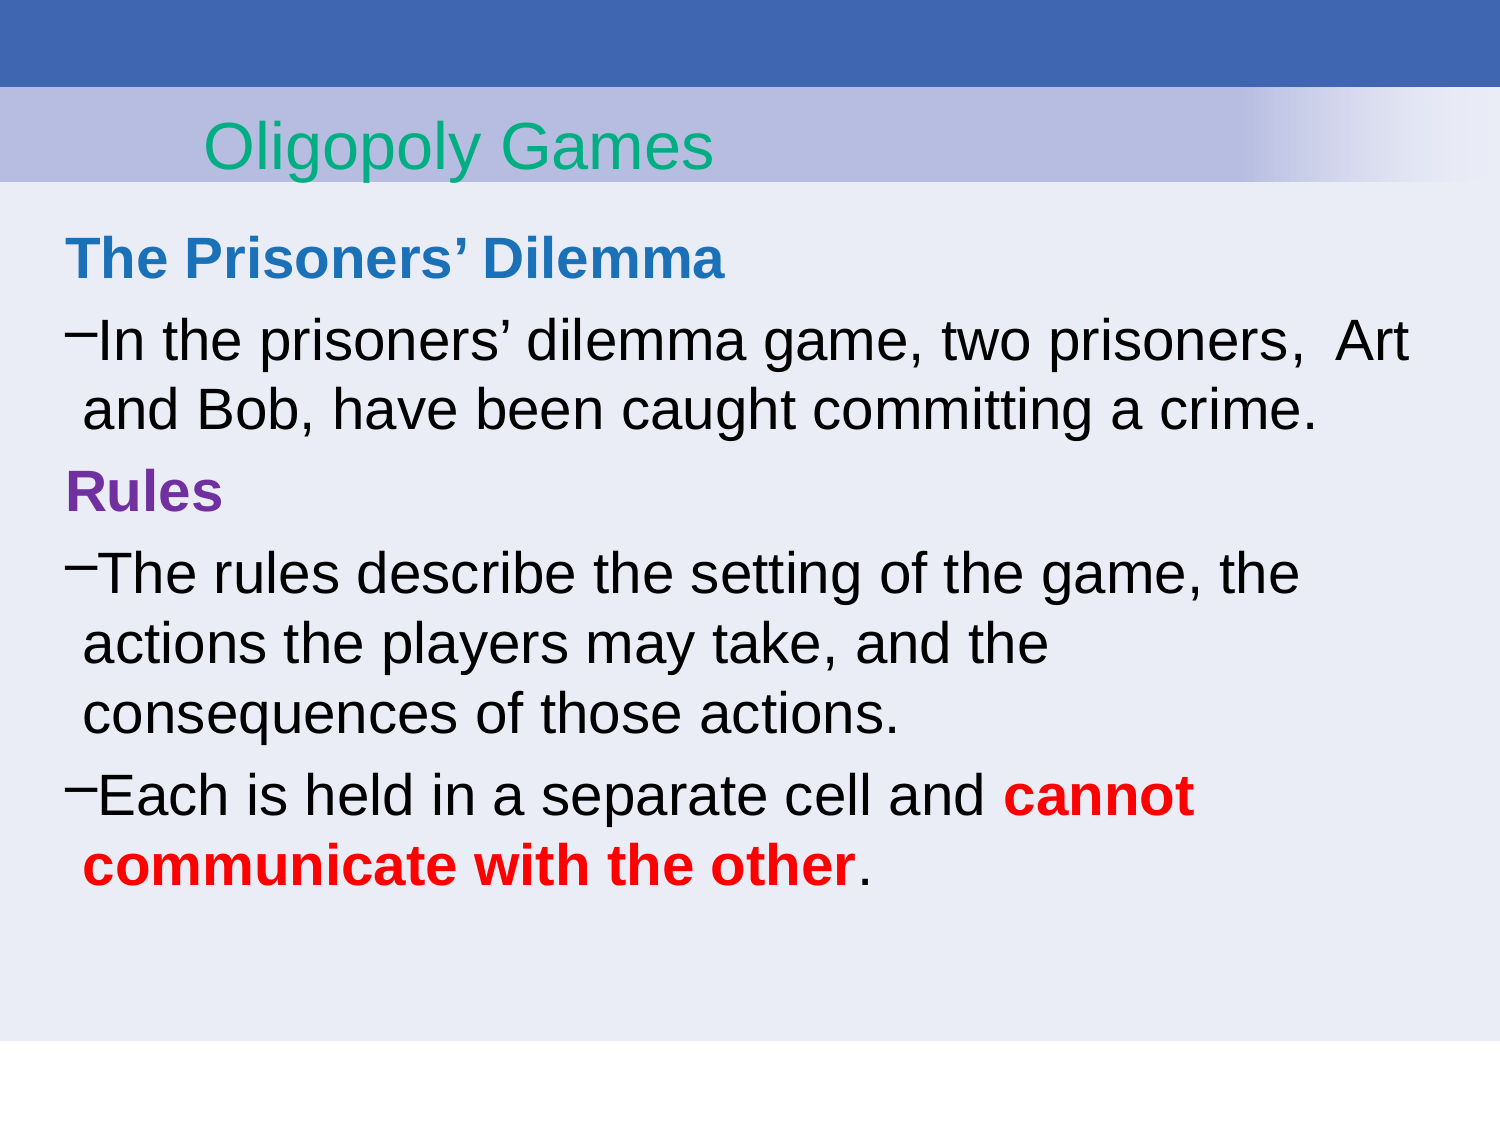

# Oligopoly Games
The Prisoners’ Dilemma
In the prisoners’ dilemma game, two prisoners,  Art and Bob, have been caught committing a crime.
Rules
The rules describe the setting of the game, the actions the players may take, and the consequences of those actions.
Each is held in a separate cell and cannot communicate with the other.